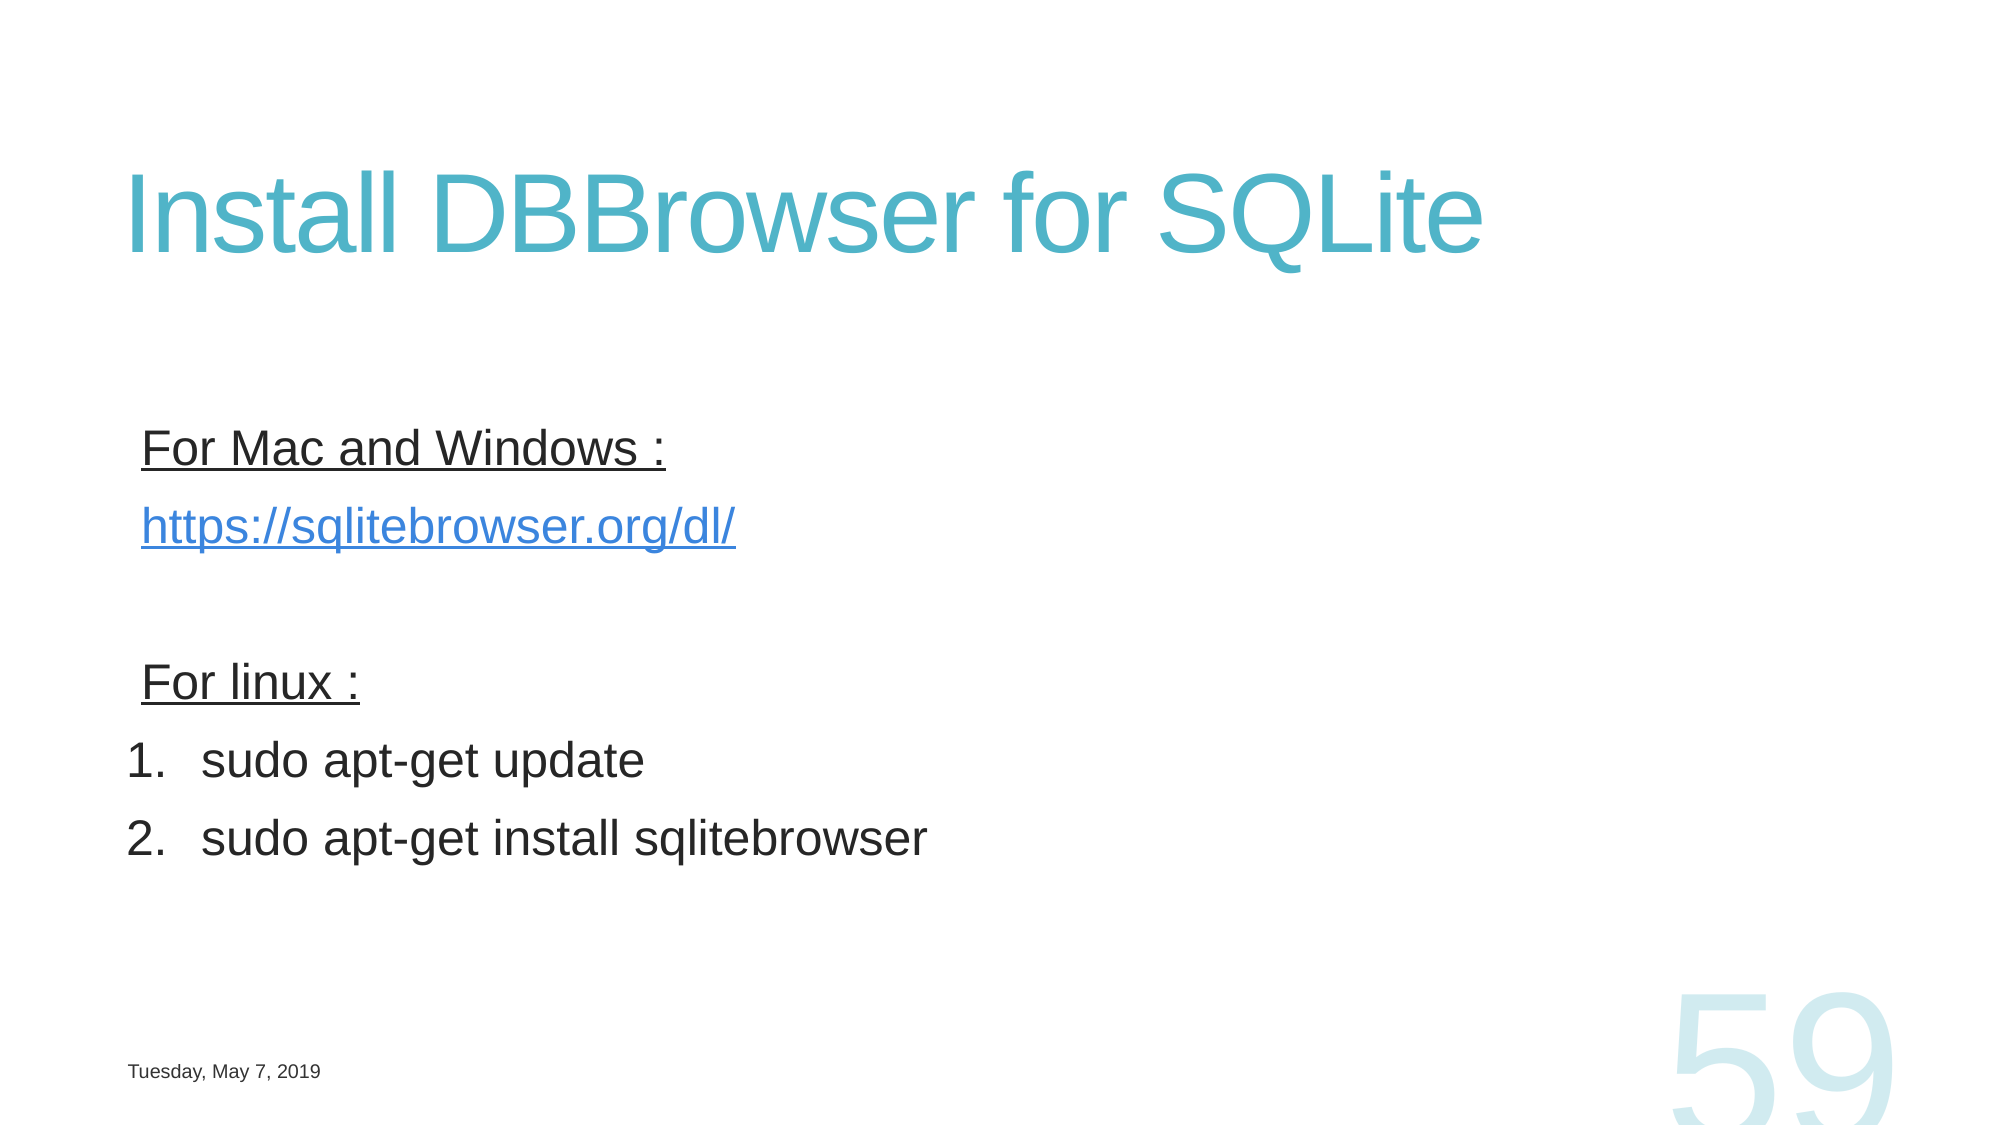

# Install DBBrowser for SQLite

For Mac and Windows :
https://sqlitebrowser.org/dl/

For linux :
sudo apt-get update
sudo apt-get install sqlitebrowser
59
Tuesday, May 7, 2019